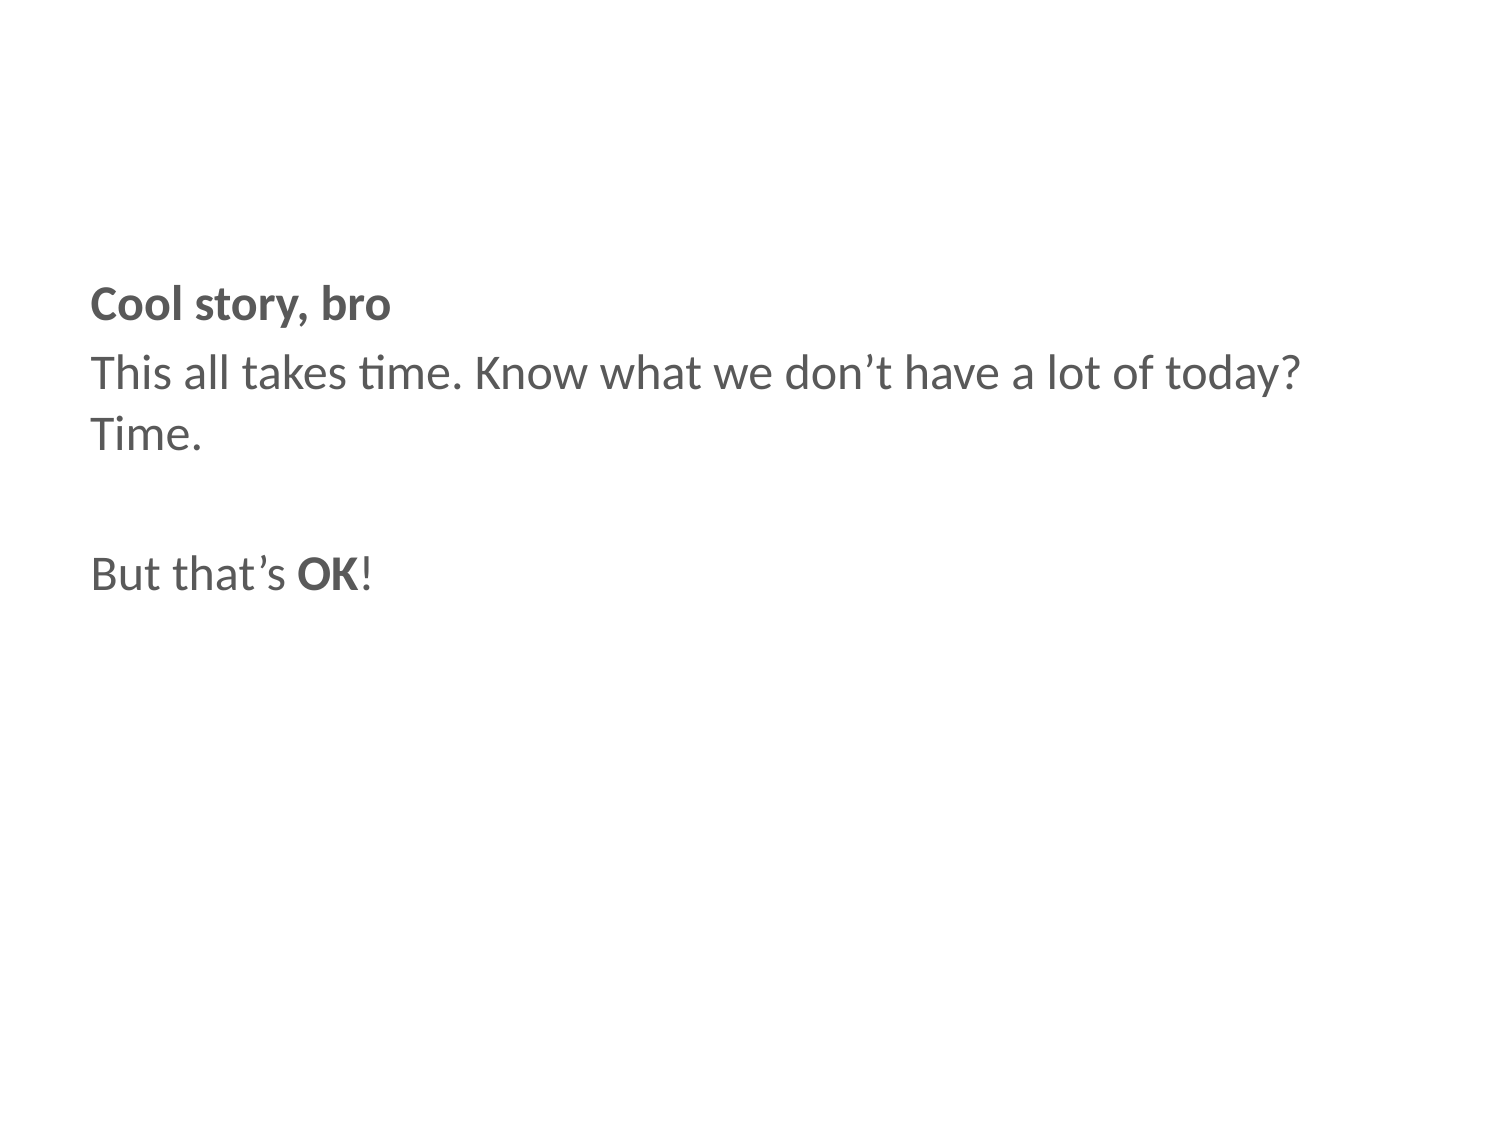

Cool story, bro
This all takes time. Know what we don’t have a lot of today? Time.

But that’s OK!